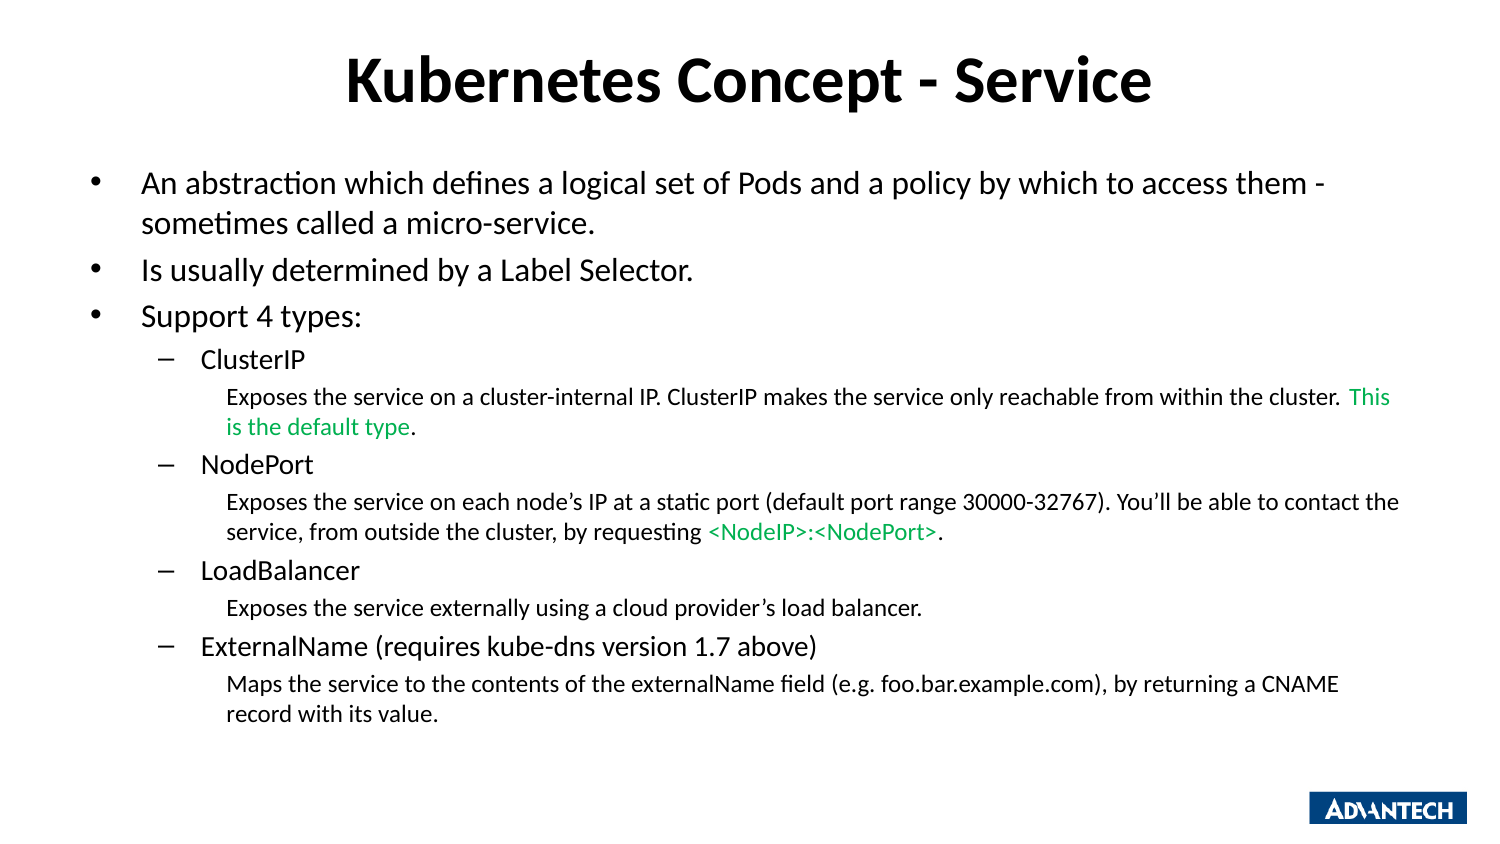

# Kubernetes Concept - Service
An abstraction which defines a logical set of Pods and a policy by which to access them - sometimes called a micro-service.
Is usually determined by a Label Selector.
Support 4 types:
ClusterIP
Exposes the service on a cluster-internal IP. ClusterIP makes the service only reachable from within the cluster. This is the default type.
NodePort
Exposes the service on each node’s IP at a static port (default port range 30000-32767). You’ll be able to contact the service, from outside the cluster, by requesting <NodeIP>:<NodePort>.
LoadBalancer
Exposes the service externally using a cloud provider’s load balancer.
ExternalName (requires kube-dns version 1.7 above)
Maps the service to the contents of the externalName field (e.g. foo.bar.example.com), by returning a CNAME record with its value.